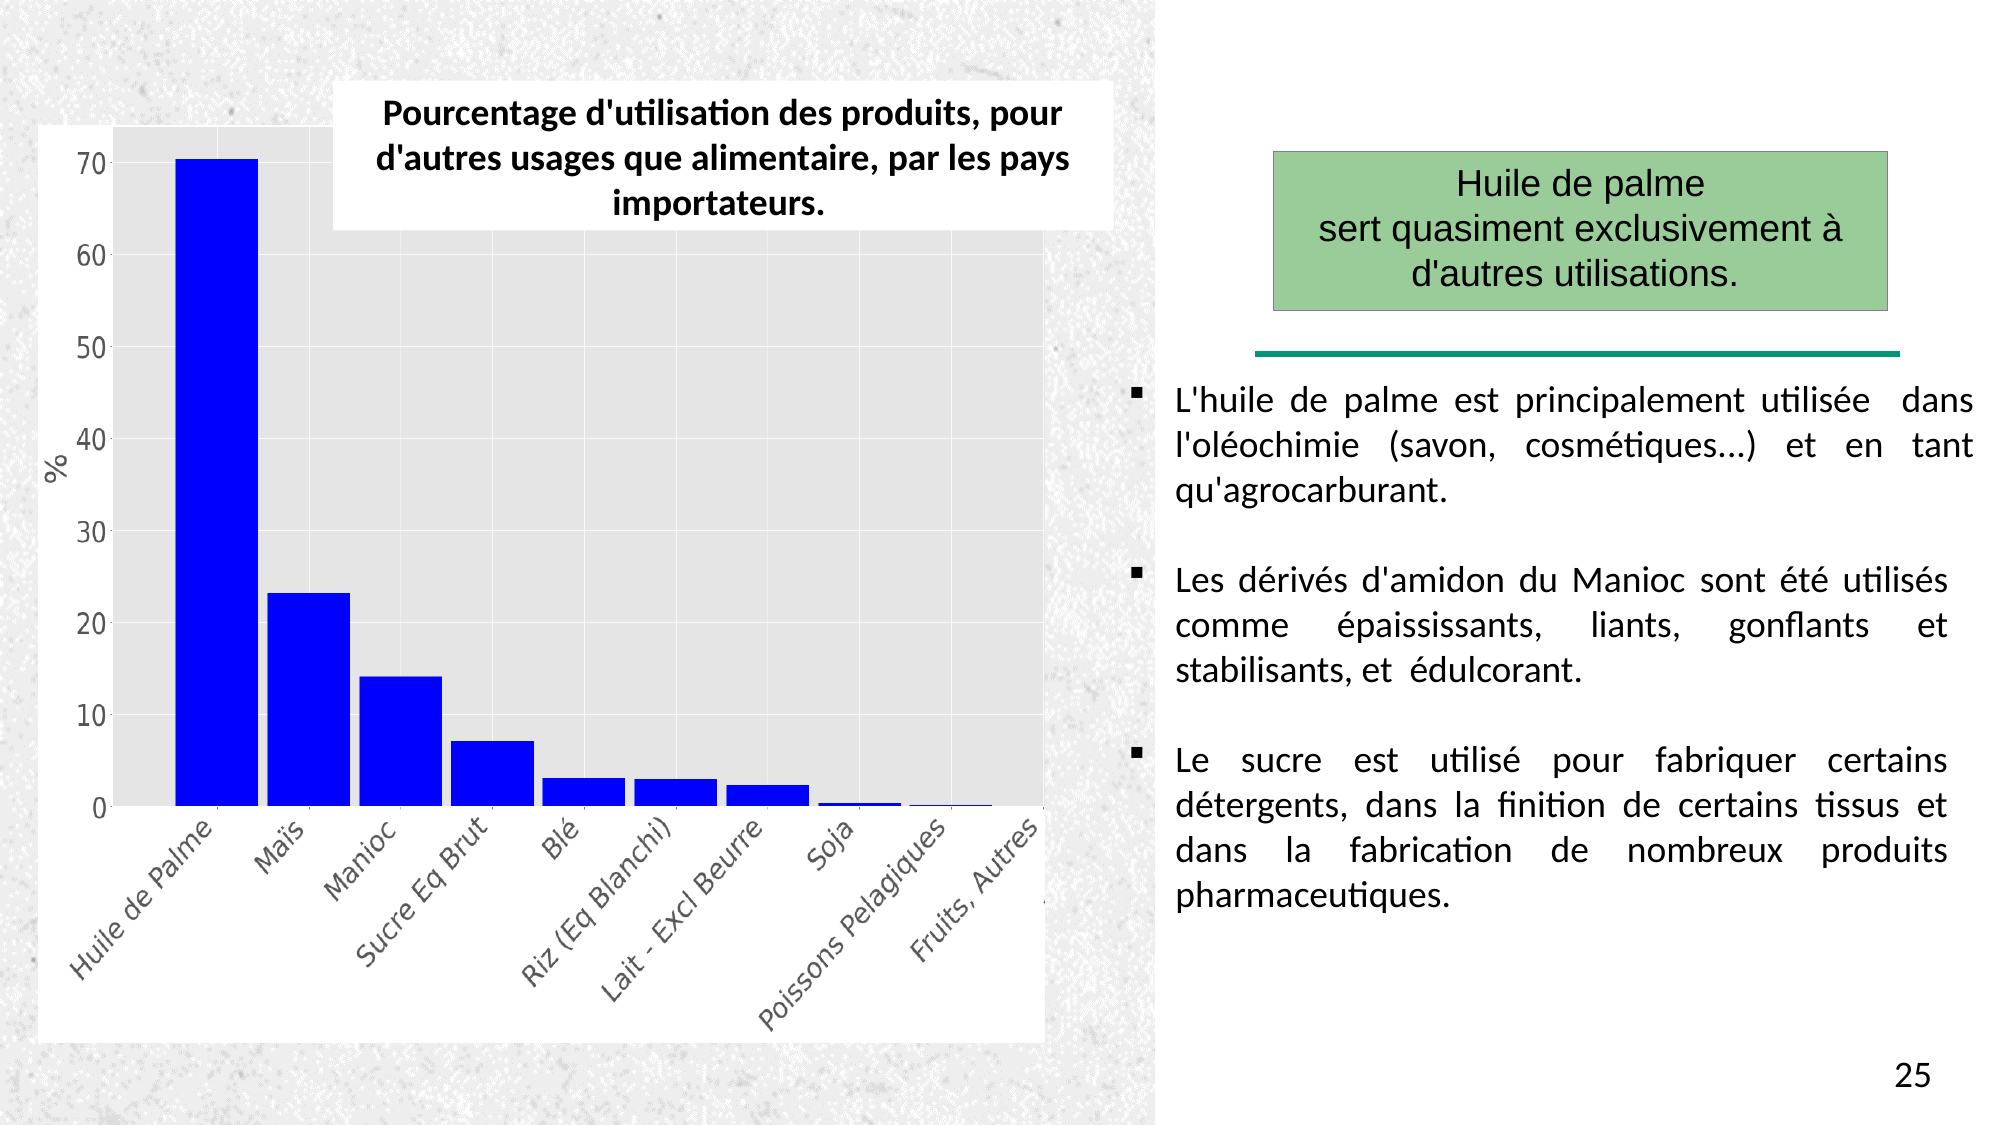

Pourcentage d'utilisation des produits, pour d'autres usages que alimentaire, par les pays importateurs.

Huile de palme
sert quasiment exclusivement à d'autres utilisations.
L'huile de palme est principalement utilisée  dans l'oléochimie (savon, cosmétiques...) et en tant qu'agrocarburant.
Les dérivés d'amidon du Manioc sont été utilisés comme épaississants, liants, gonflants et stabilisants, et  édulcorant.

Le sucre est utilisé pour fabriquer certains détergents, dans la finition de certains tissus et dans la fabrication de nombreux produits pharmaceutiques.
25